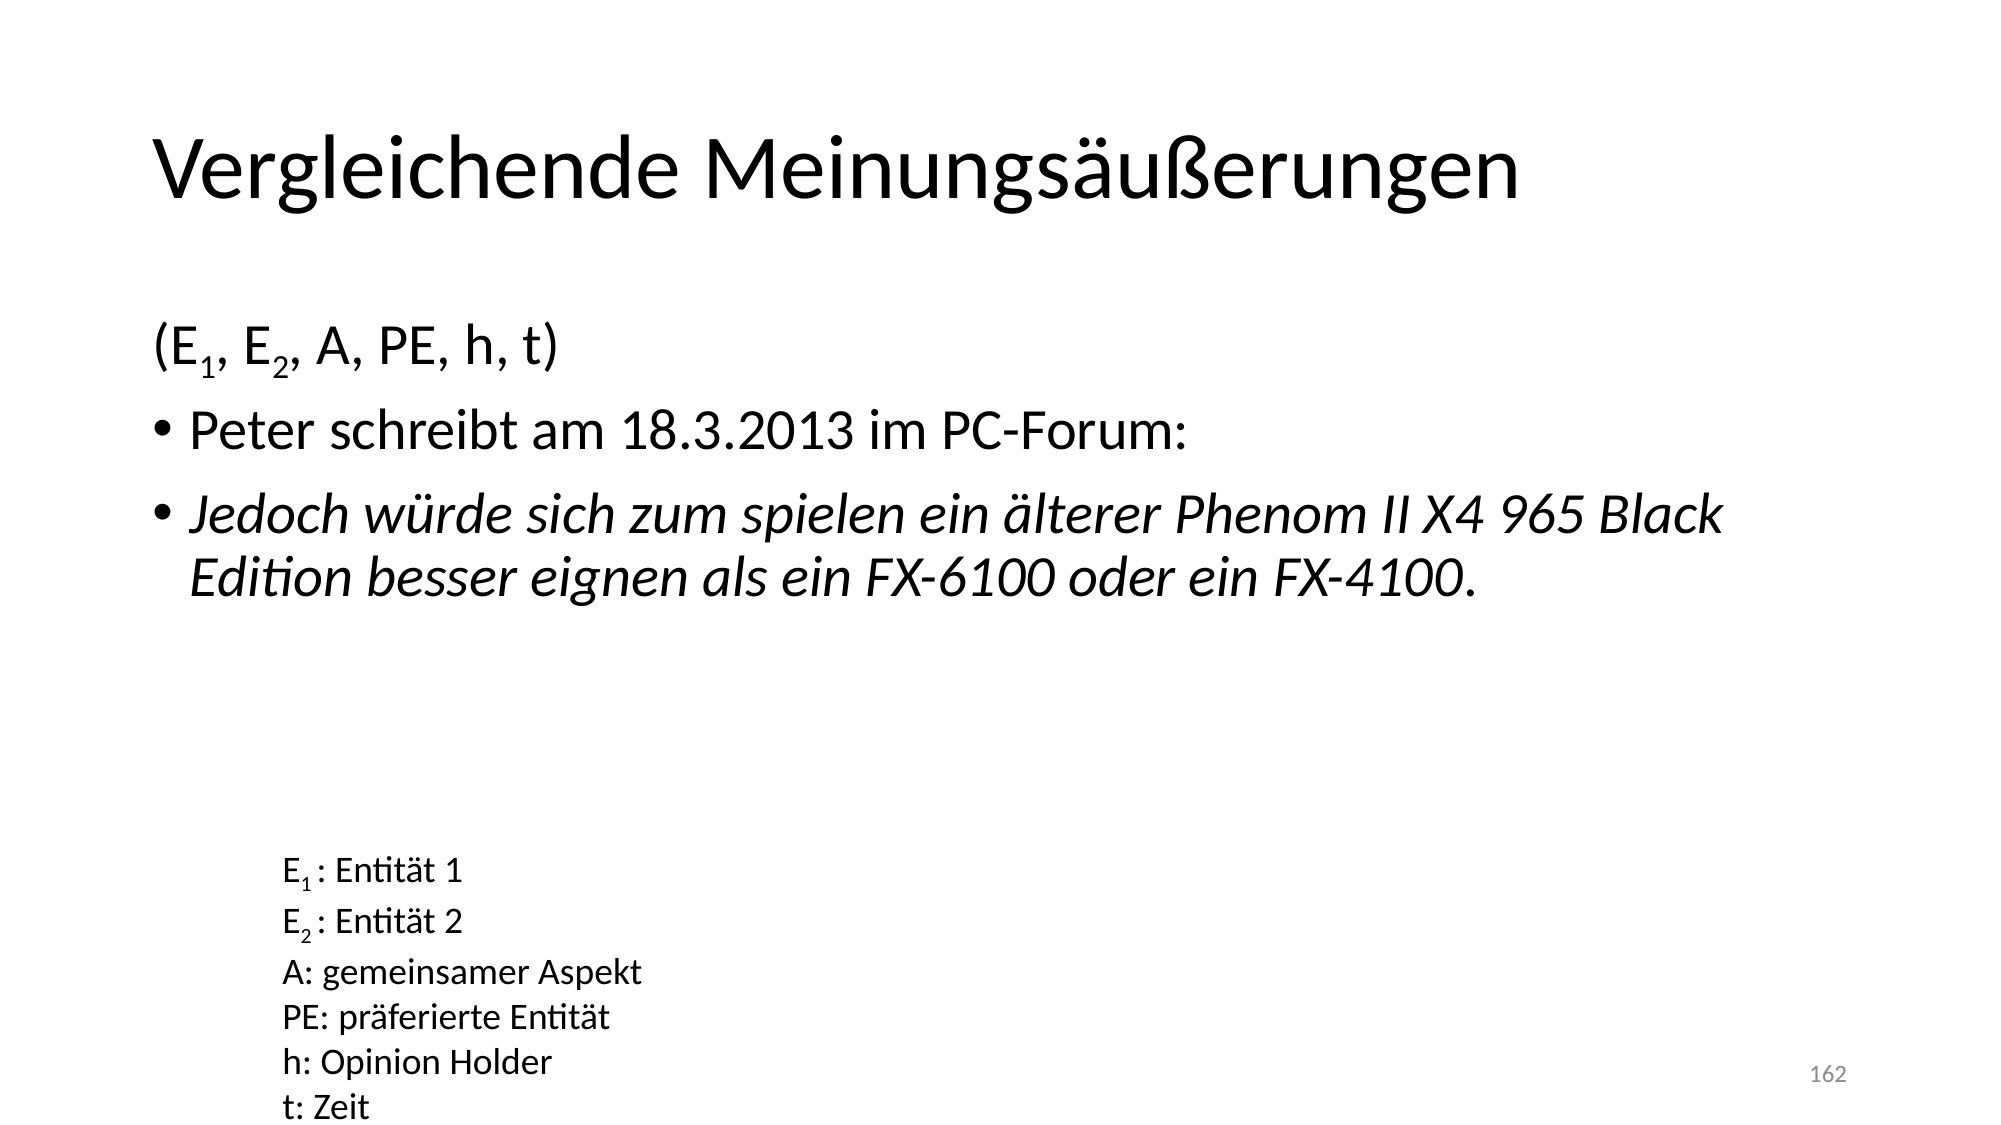

# Vergleichende Meinungsäußerungen
(E1, E2, A, PE, h, t)
Peter schreibt am 18.3.2013 im PC-Forum:
Jedoch würde sich zum spielen ein älterer Phenom II X4 965 Black Edition besser eignen als ein FX-6100 oder ein FX-4100.

E1 : Entität 1
E2 : Entität 2
A: gemeinsamer Aspekt
PE: präferierte Entität
h: Opinion Holder
t: Zeit
162